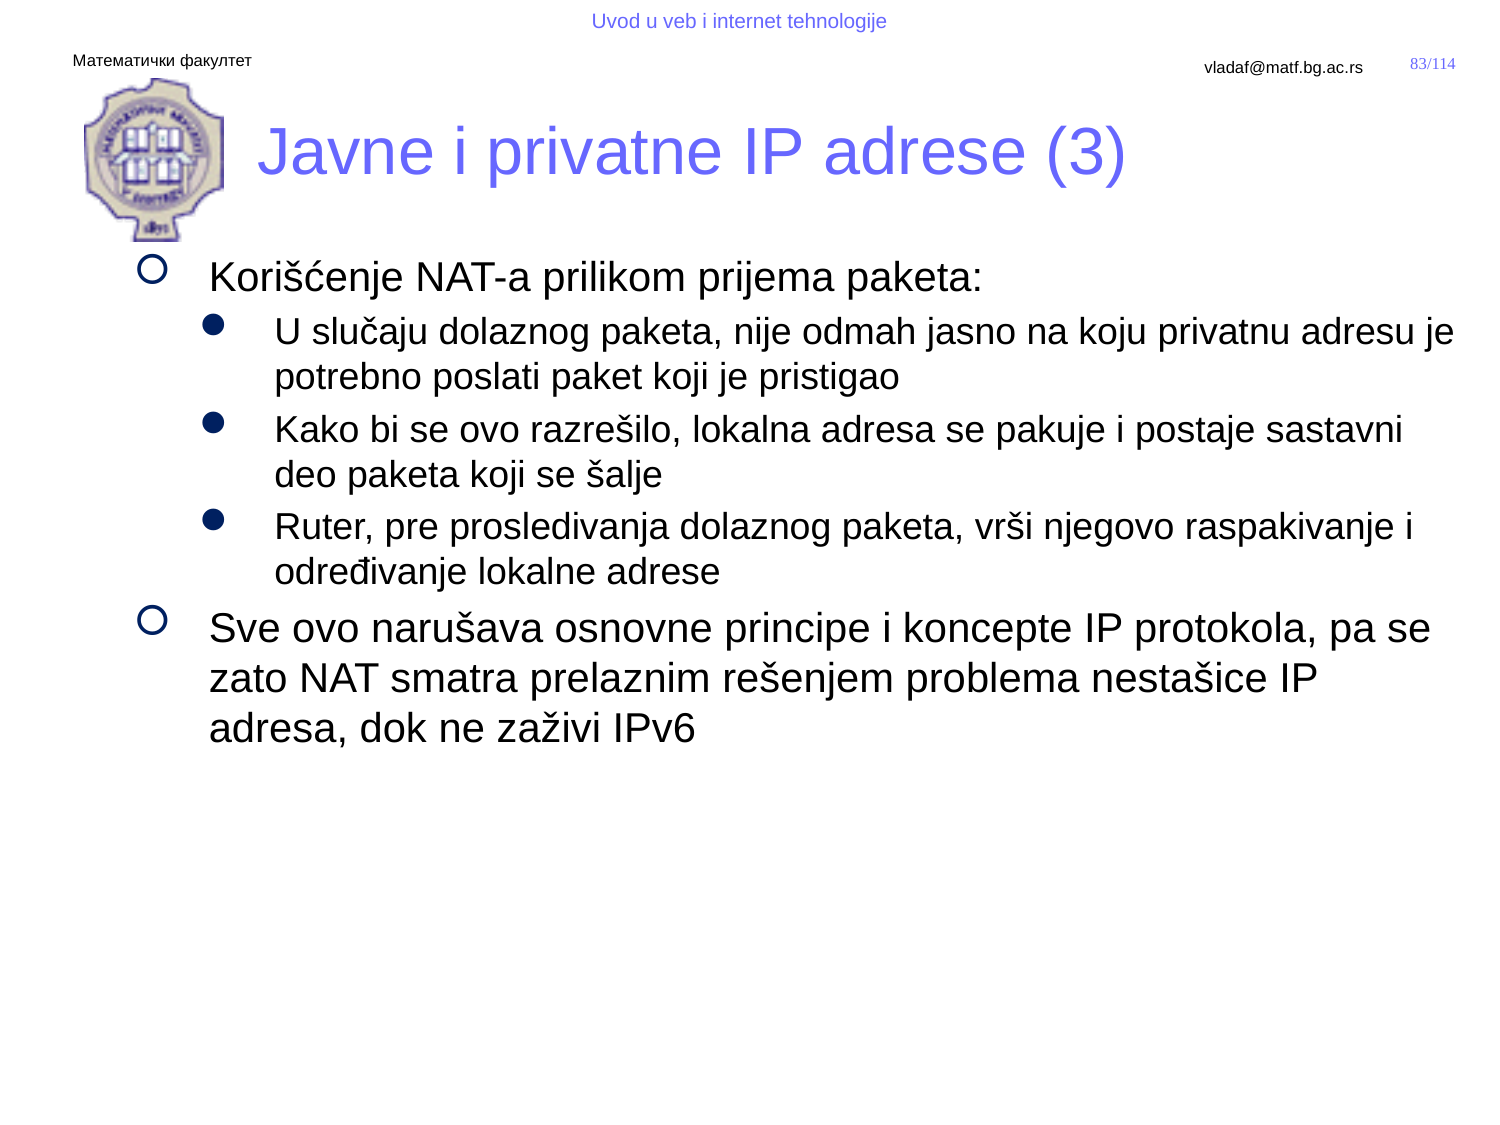

# Javne i privatne IP adrese (3)
Korišćenje NAT-a prilikom prijema paketa:
U slučaju dolaznog paketa, nije odmah jasno na koju privatnu adresu je potrebno poslati paket koji je pristigao
Kako bi se ovo razrešilo, lokalna adresa se pakuje i postaje sastavni deo paketa koji se šalje
Ruter, pre prosledivanja dolaznog paketa, vrši njegovo raspakivanje i određivanje lokalne adrese
Sve ovo narušava osnovne principe i koncepte IP protokola, pa se zato NAT smatra prelaznim rešenjem problema nestašice IP adresa, dok ne zaživi IPv6